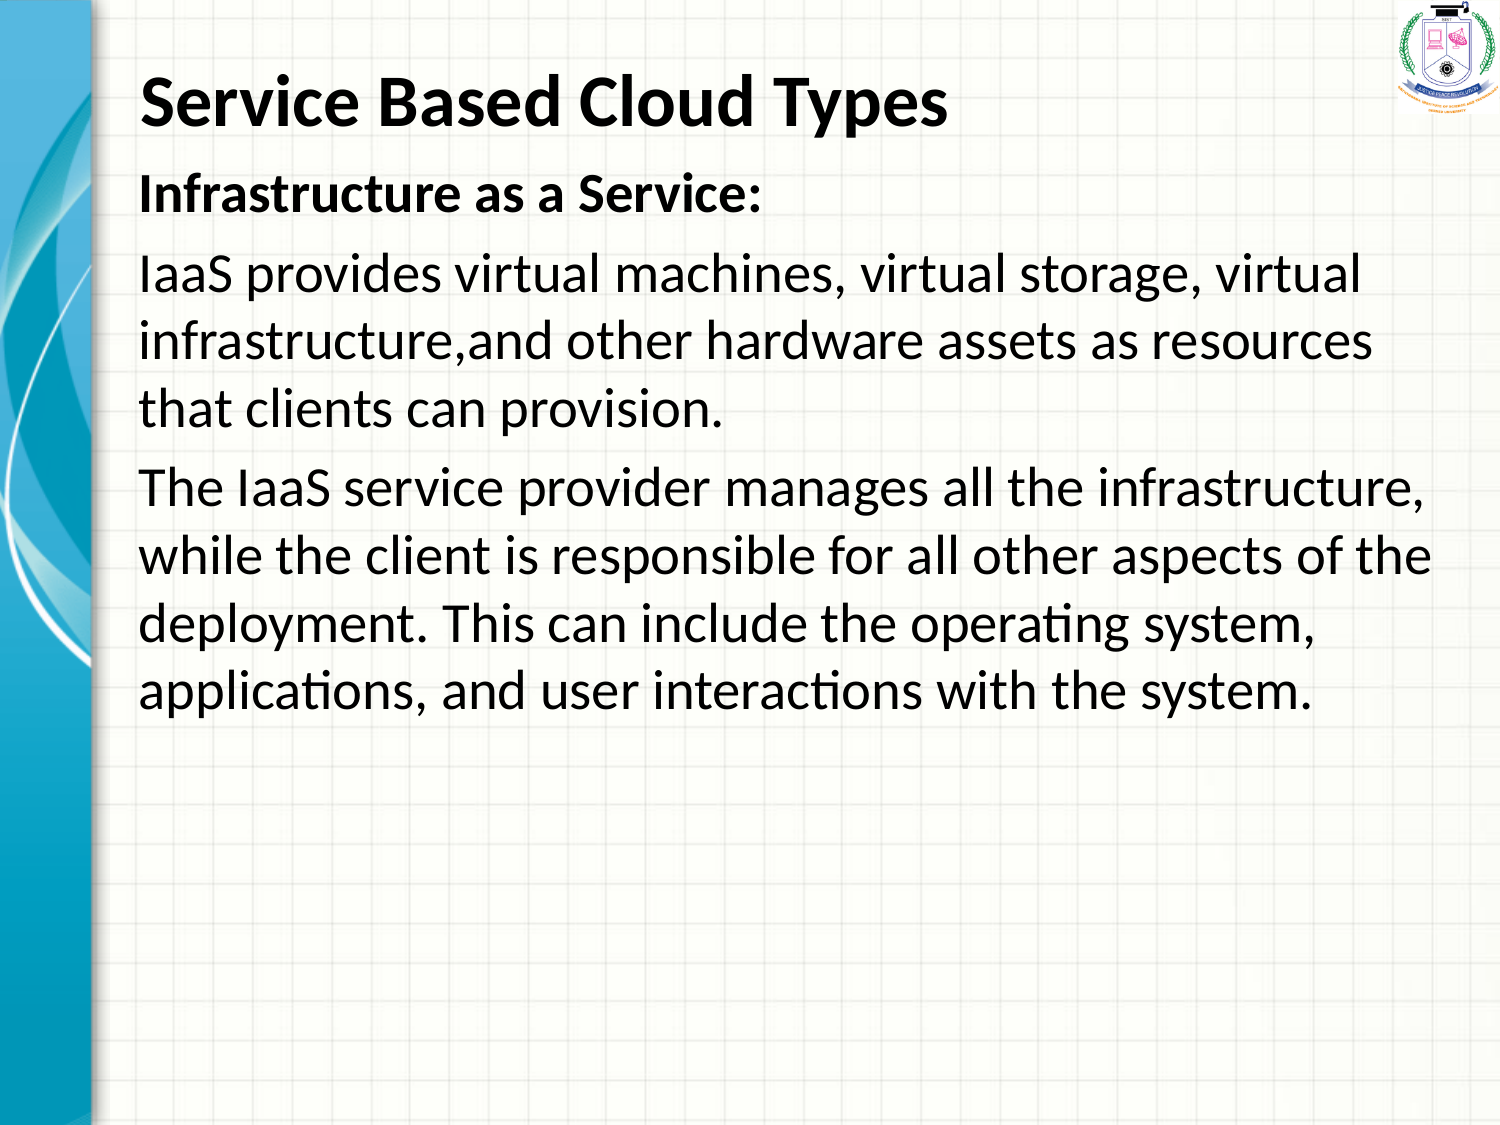

# Service Based Cloud Types
Infrastructure as a Service:
IaaS provides virtual machines, virtual storage, virtual infrastructure,and other hardware assets as resources that clients can provision.
The IaaS service provider manages all the infrastructure, while the client is responsible for all other aspects of the deployment. This can include the operating system, applications, and user interactions with the system.